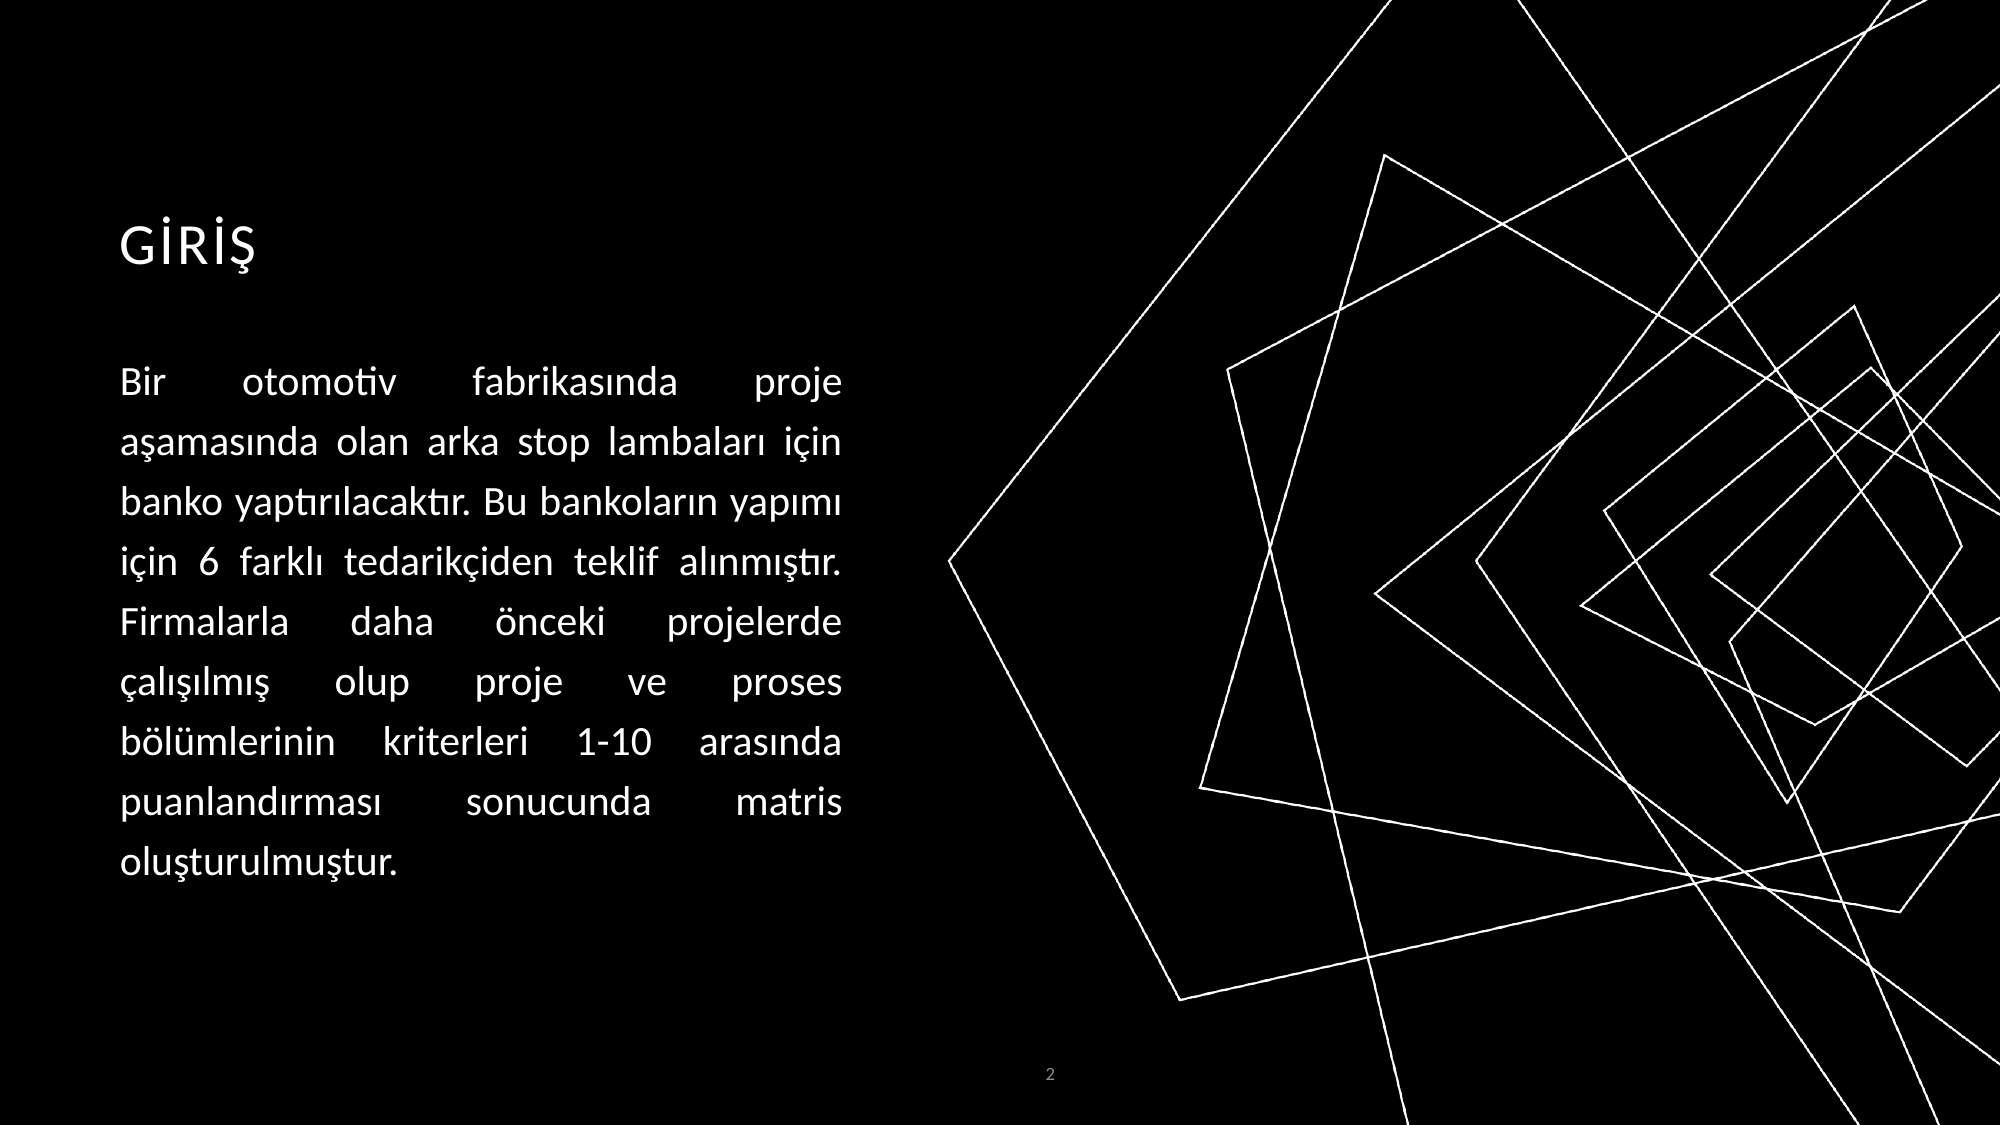

# giriş
Bir otomotiv fabrikasında proje aşamasında olan arka stop lambaları için banko yaptırılacaktır. Bu bankoların yapımı için 6 farklı tedarikçiden teklif alınmıştır. Firmalarla daha önceki projelerde çalışılmış olup proje ve proses bölümlerinin kriterleri 1-10 arasında puanlandırması sonucunda matris oluşturulmuştur.
2